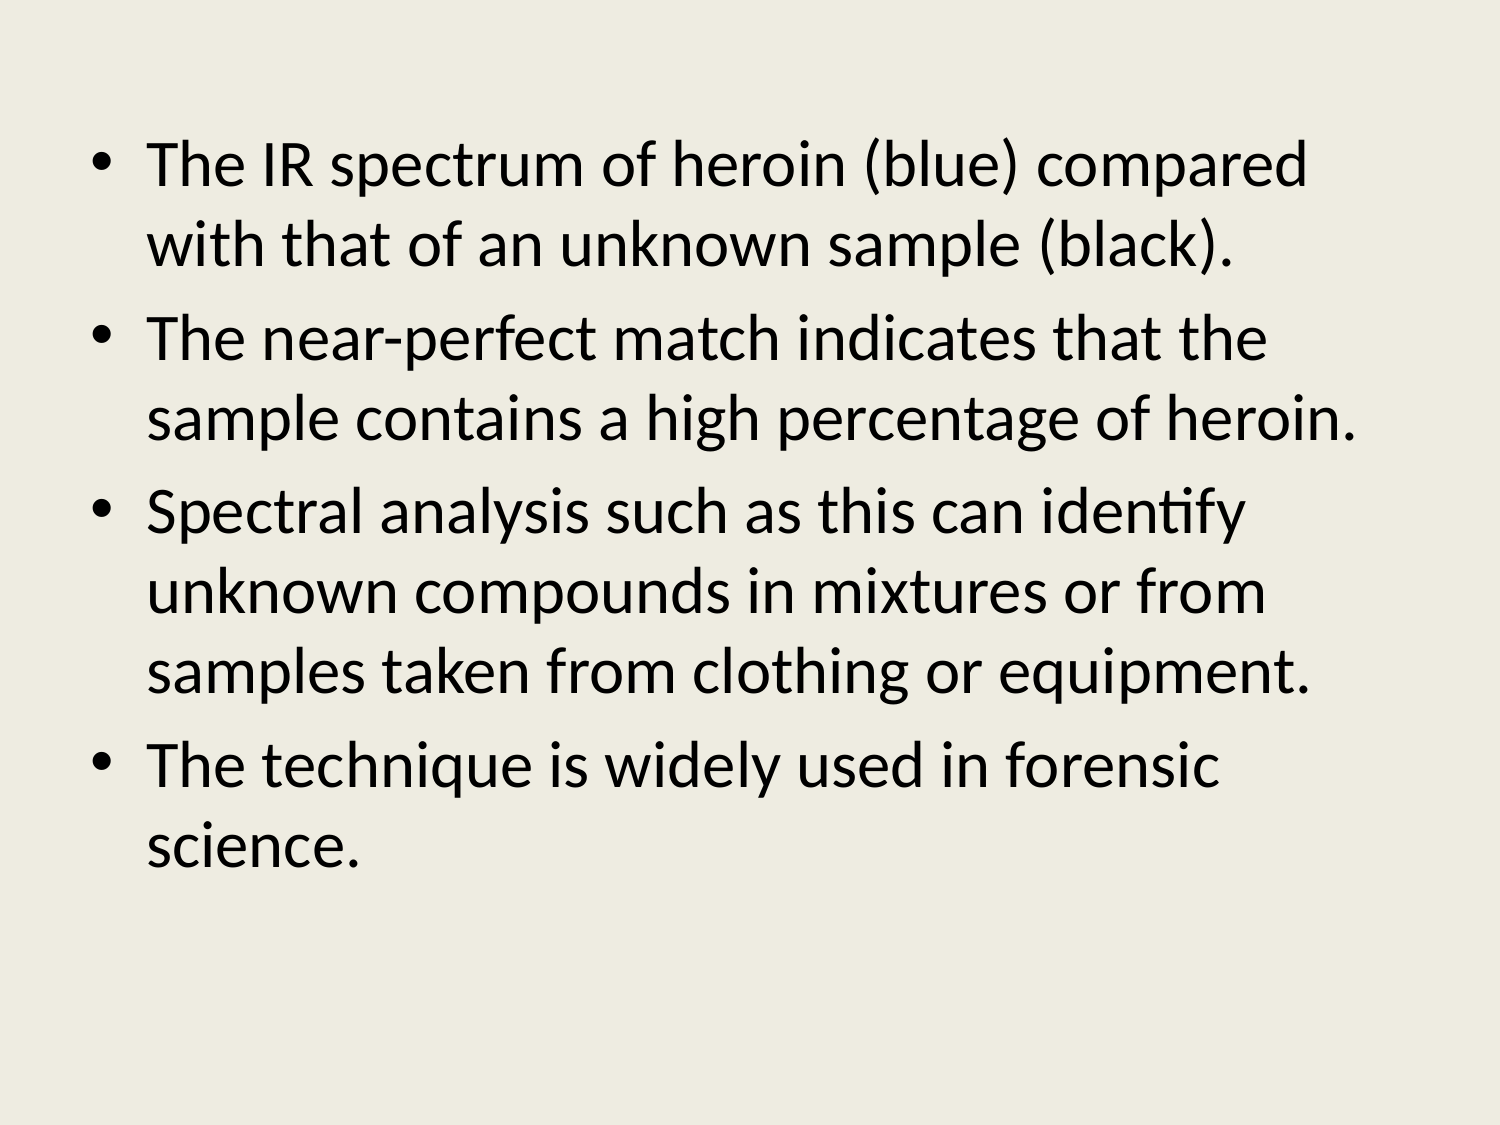

The IR spectrum of heroin (blue) compared with that of an unknown sample (black).
The near-perfect match indicates that the sample contains a high percentage of heroin.
Spectral analysis such as this can identify unknown compounds in mixtures or from samples taken from clothing or equipment.
The technique is widely used in forensic science.